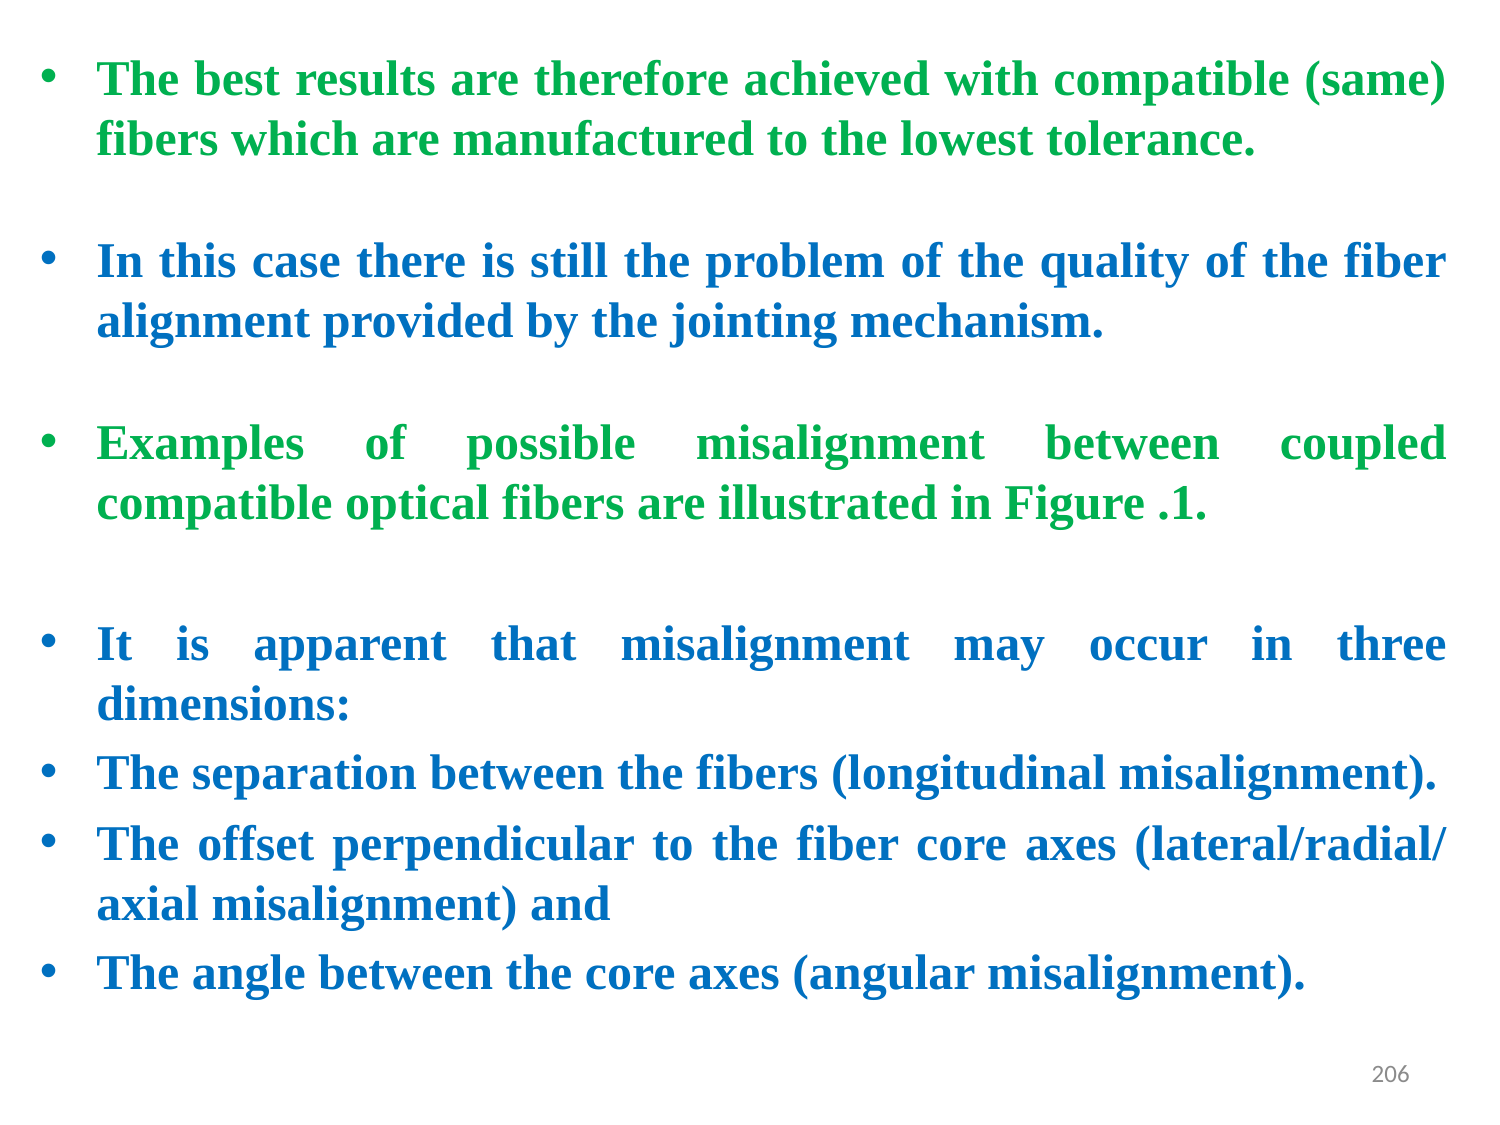

#
The best results are therefore achieved with compatible (same) fibers which are manufactured to the lowest tolerance.

In this case there is still the problem of the quality of the fiber alignment provided by the jointing mechanism.

Examples of possible misalignment between coupled compatible optical fibers are illustrated in Figure .1.

It is apparent that misalignment may occur in three dimensions:
The separation between the fibers (longitudinal misalignment).
The offset perpendicular to the fiber core axes (lateral/radial/ axial misalignment) and
The angle between the core axes (angular misalignment).
206